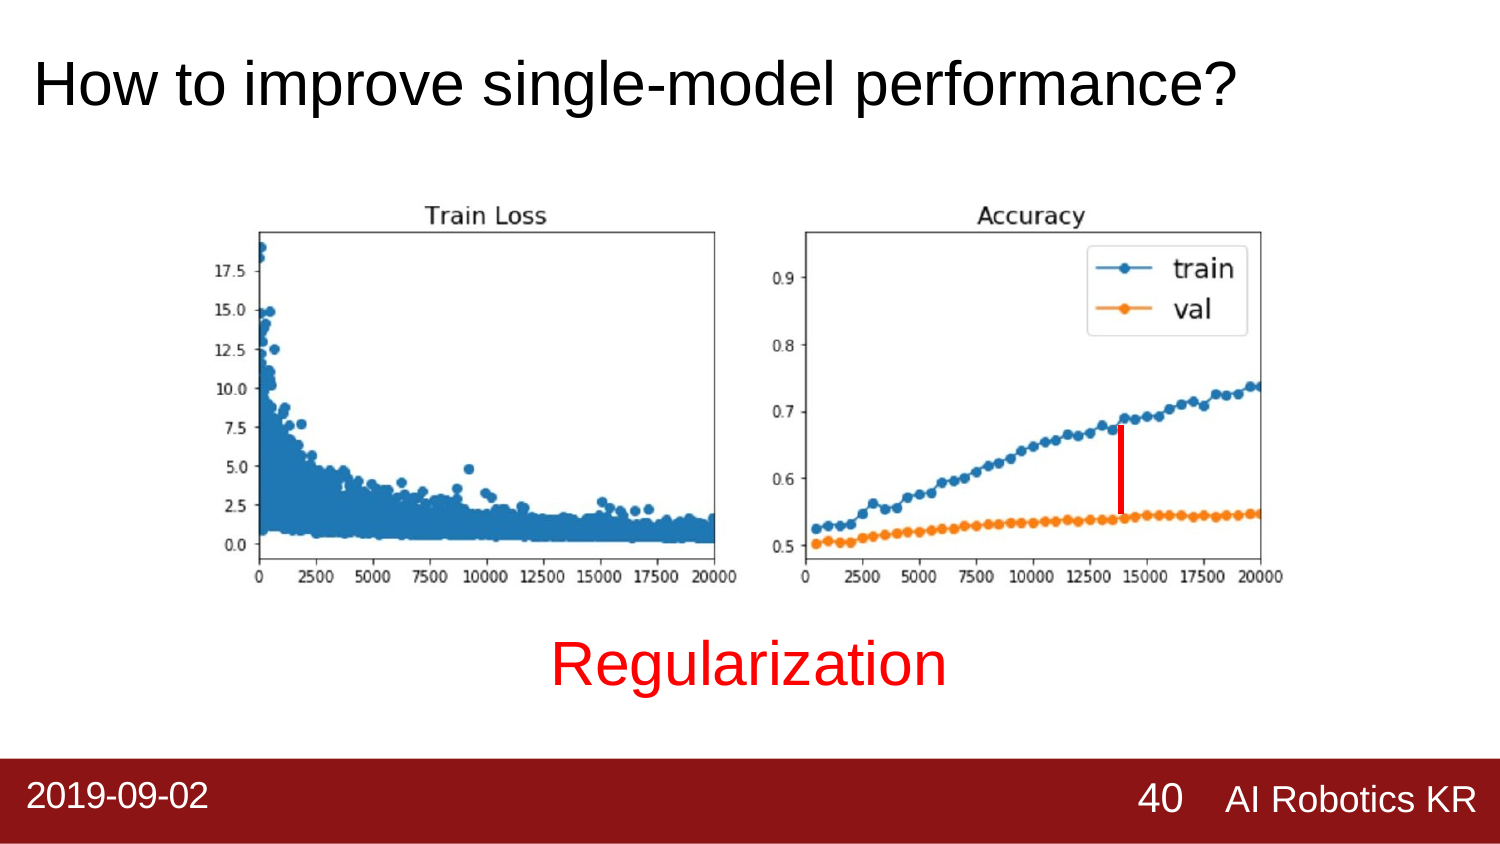

How to improve single-model performance?

Regularization
AI Robotics KR
2019-09-02
40